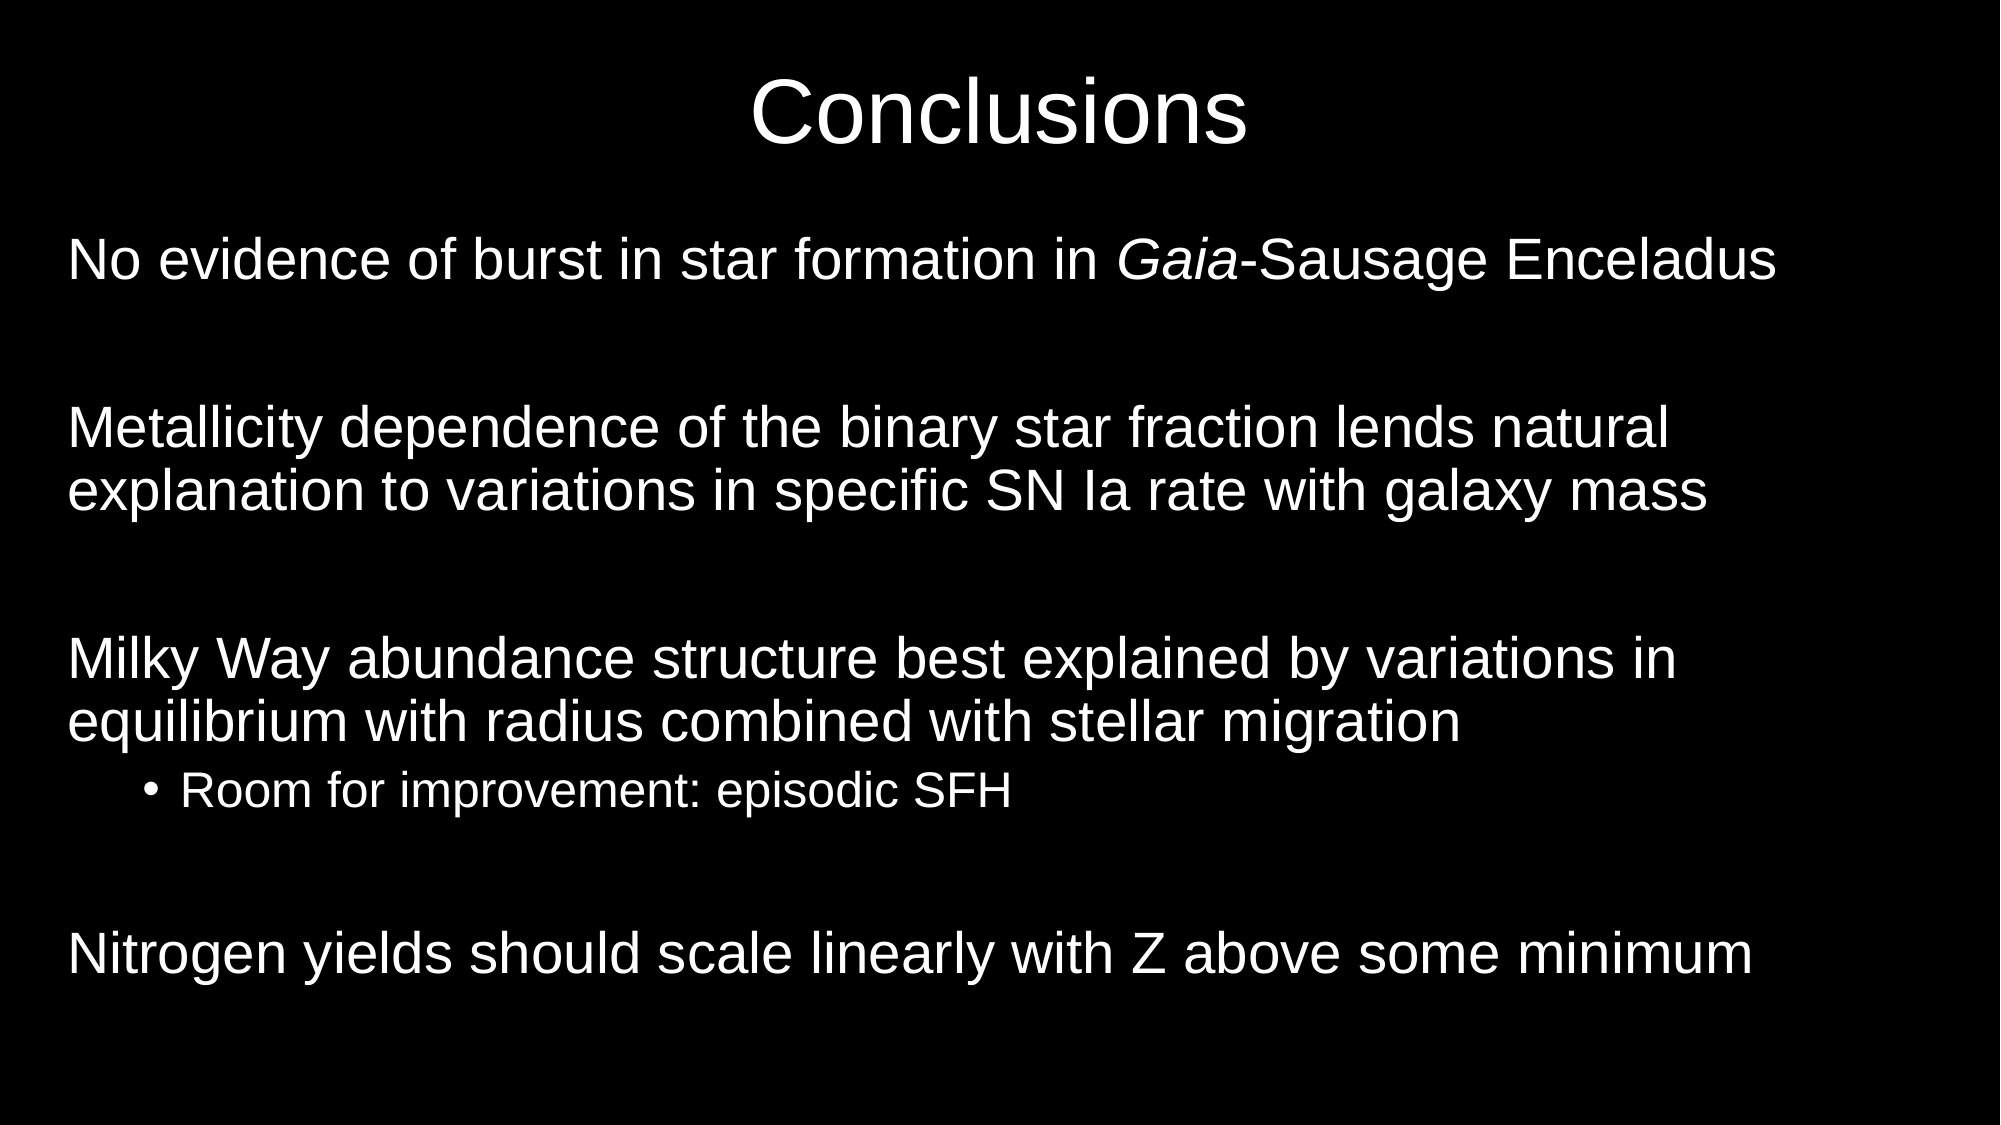

# Conclusions
No evidence of burst in star formation in Gaia-Sausage Enceladus

Metallicity dependence of the binary star fraction lends natural explanation to variations in specific SN Ia rate with galaxy mass

Milky Way abundance structure best explained by variations in equilibrium with radius combined with stellar migration
Room for improvement: episodic SFH

Nitrogen yields should scale linearly with Z above some minimum